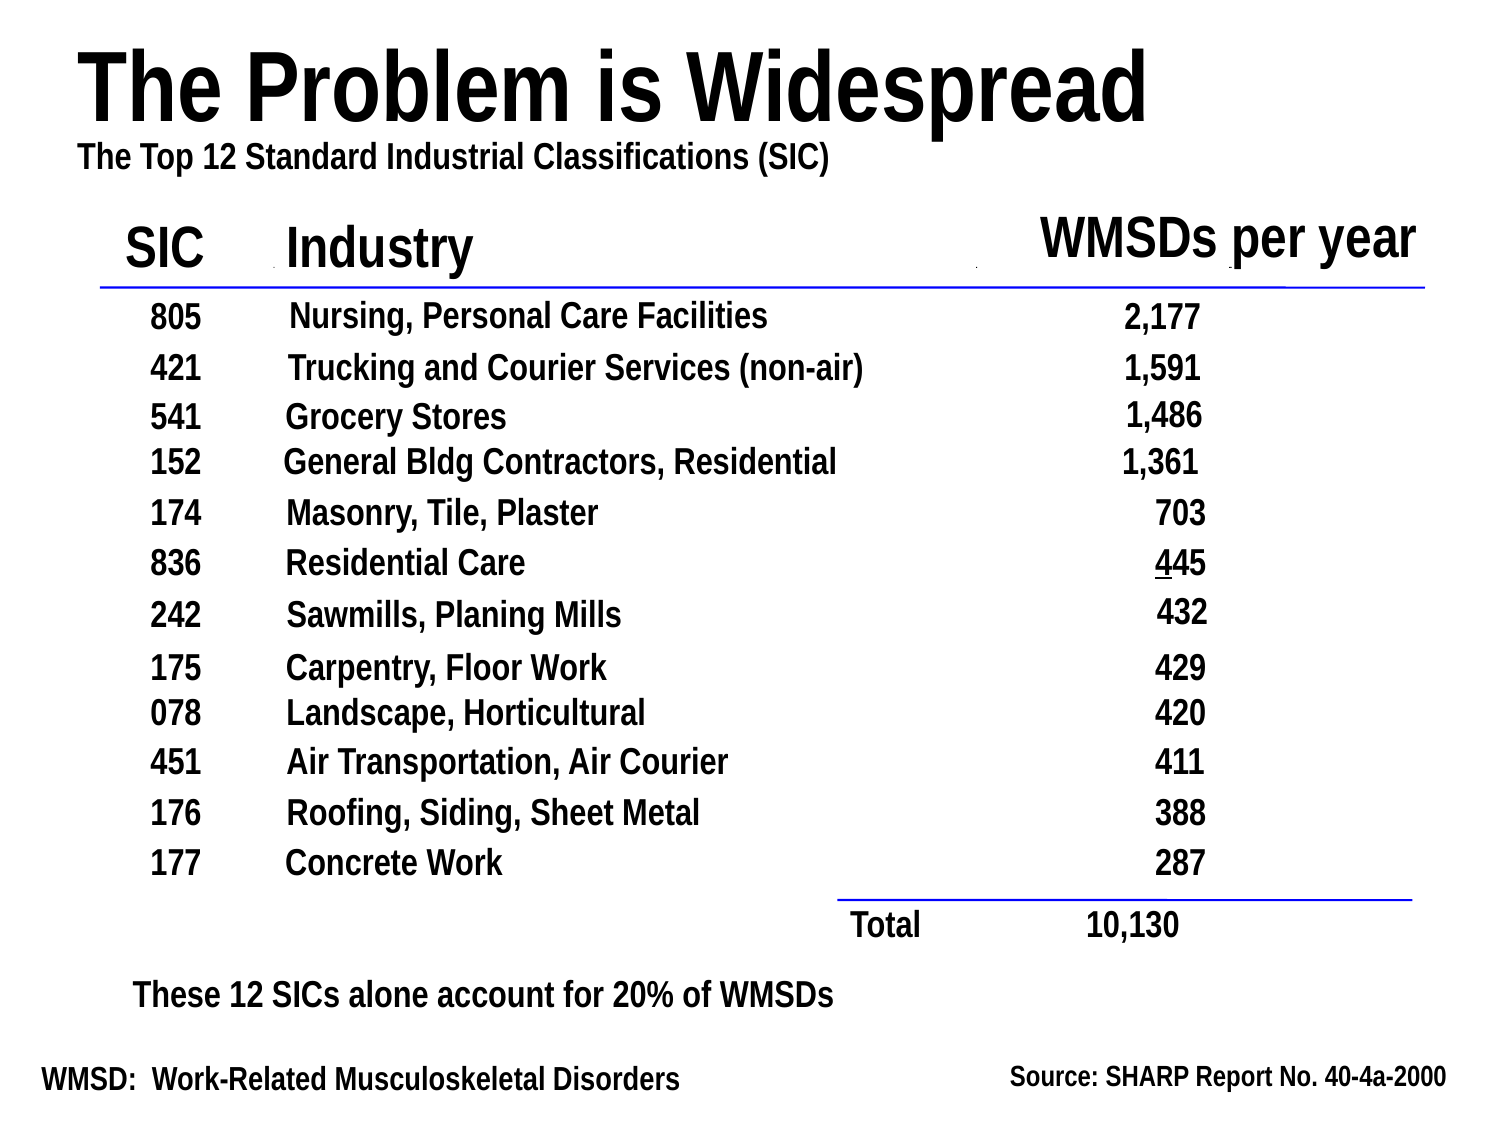

The Problem is Widespread
The Top 12 Standard Industrial Classifications (SIC)
WMSDs per year
SIC
Industry

Nursing, Personal Care Facilities
805
2,177
421
Trucking and Courier Services (non-air)
1,591
1,486
541
Grocery Stores
152
General Bldg Contractors, Residential
1,361
174
Masonry, Tile, Plaster
703
836
Residential Care

445
432
242
Sawmills, Planing Mills
175
Carpentry, Floor Work
429
078
Landscape, Horticultural
420
451
Air Transportation, Air Courier
411
176
Roofing, Siding, Sheet Metal
388
177
Concrete Work
287

Total
10,130
These 12 SICs alone account for 20% of WMSDs
Source: SHARP Report No. 40-4a-2000
WMSD:  Work-Related Musculoskeletal Disorders